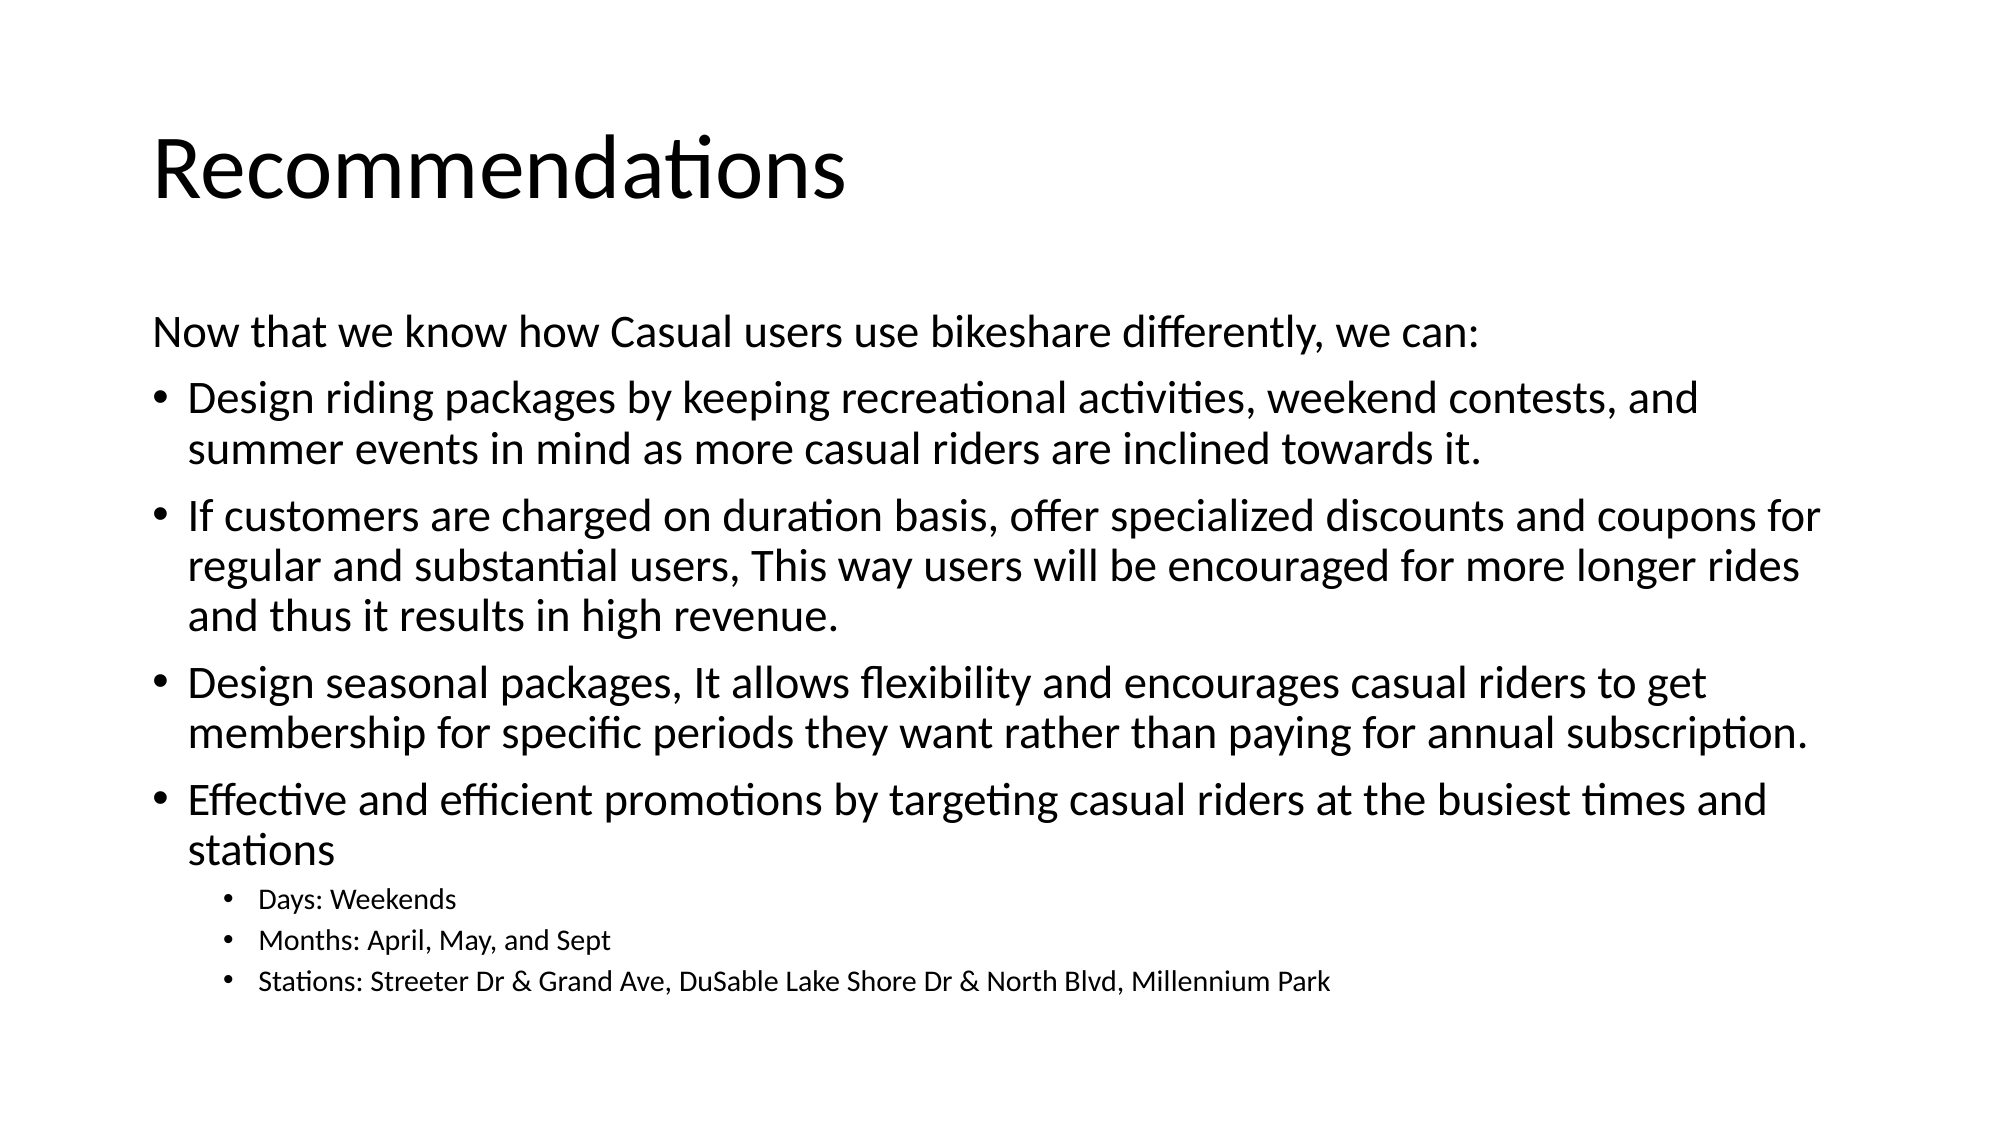

# Recommendations
Now that we know how Casual users use bikeshare differently, we can:
Design riding packages by keeping recreational activities, weekend contests, and summer events in mind as more casual riders are inclined towards it.
If customers are charged on duration basis, offer specialized discounts and coupons for regular and substantial users, This way users will be encouraged for more longer rides and thus it results in high revenue.
Design seasonal packages, It allows flexibility and encourages casual riders to get membership for specific periods they want rather than paying for annual subscription.
Effective and efficient promotions by targeting casual riders at the busiest times and stations
Days: Weekends
Months: April, May, and Sept
Stations: Streeter Dr & Grand Ave, DuSable Lake Shore Dr & North Blvd, Millennium Park